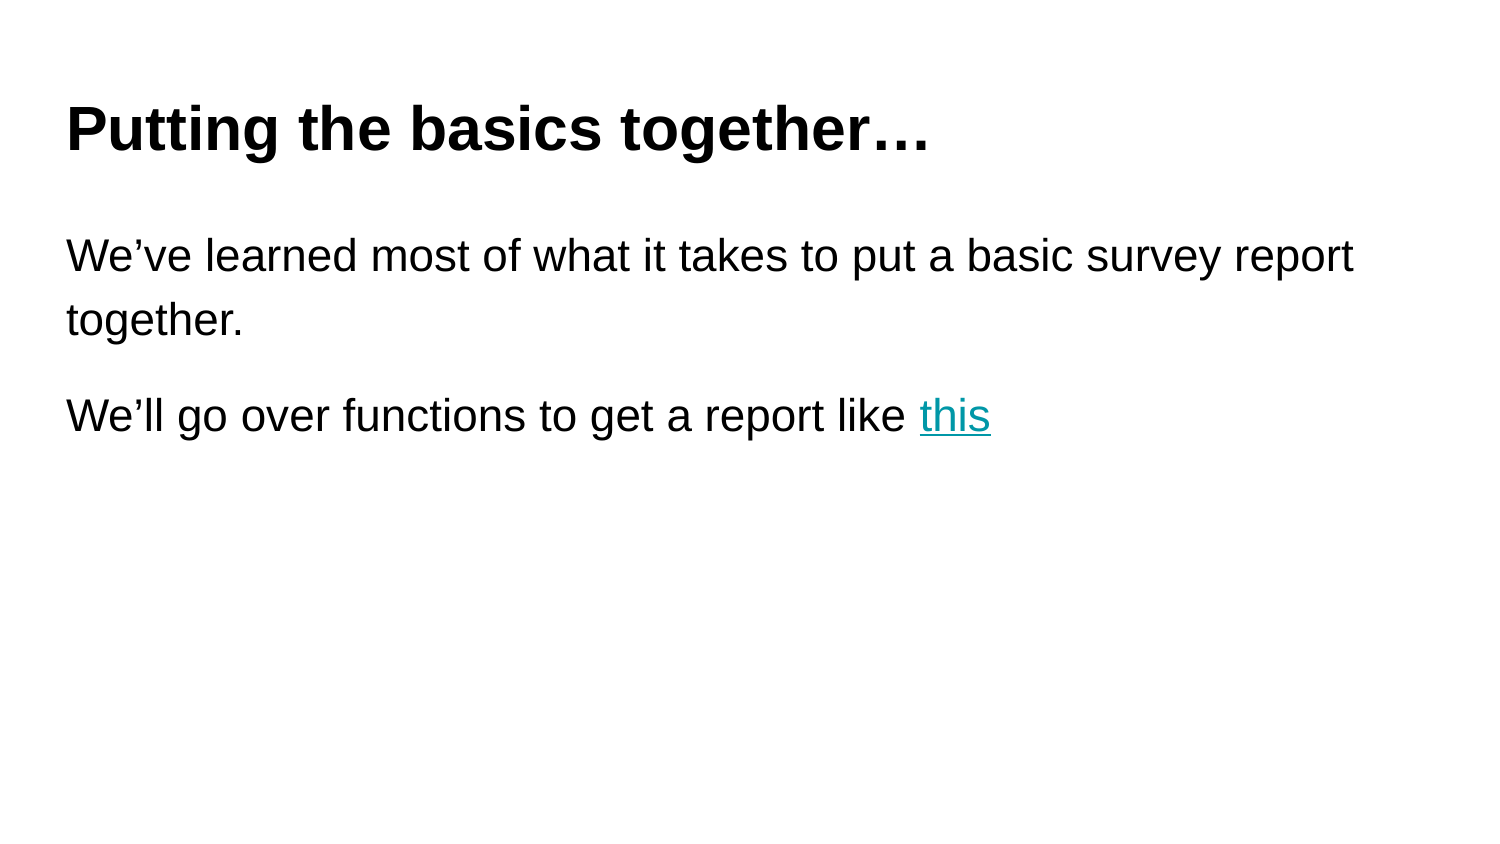

# Putting the basics together…
We’ve learned most of what it takes to put a basic survey report together.
We’ll go over functions to get a report like this